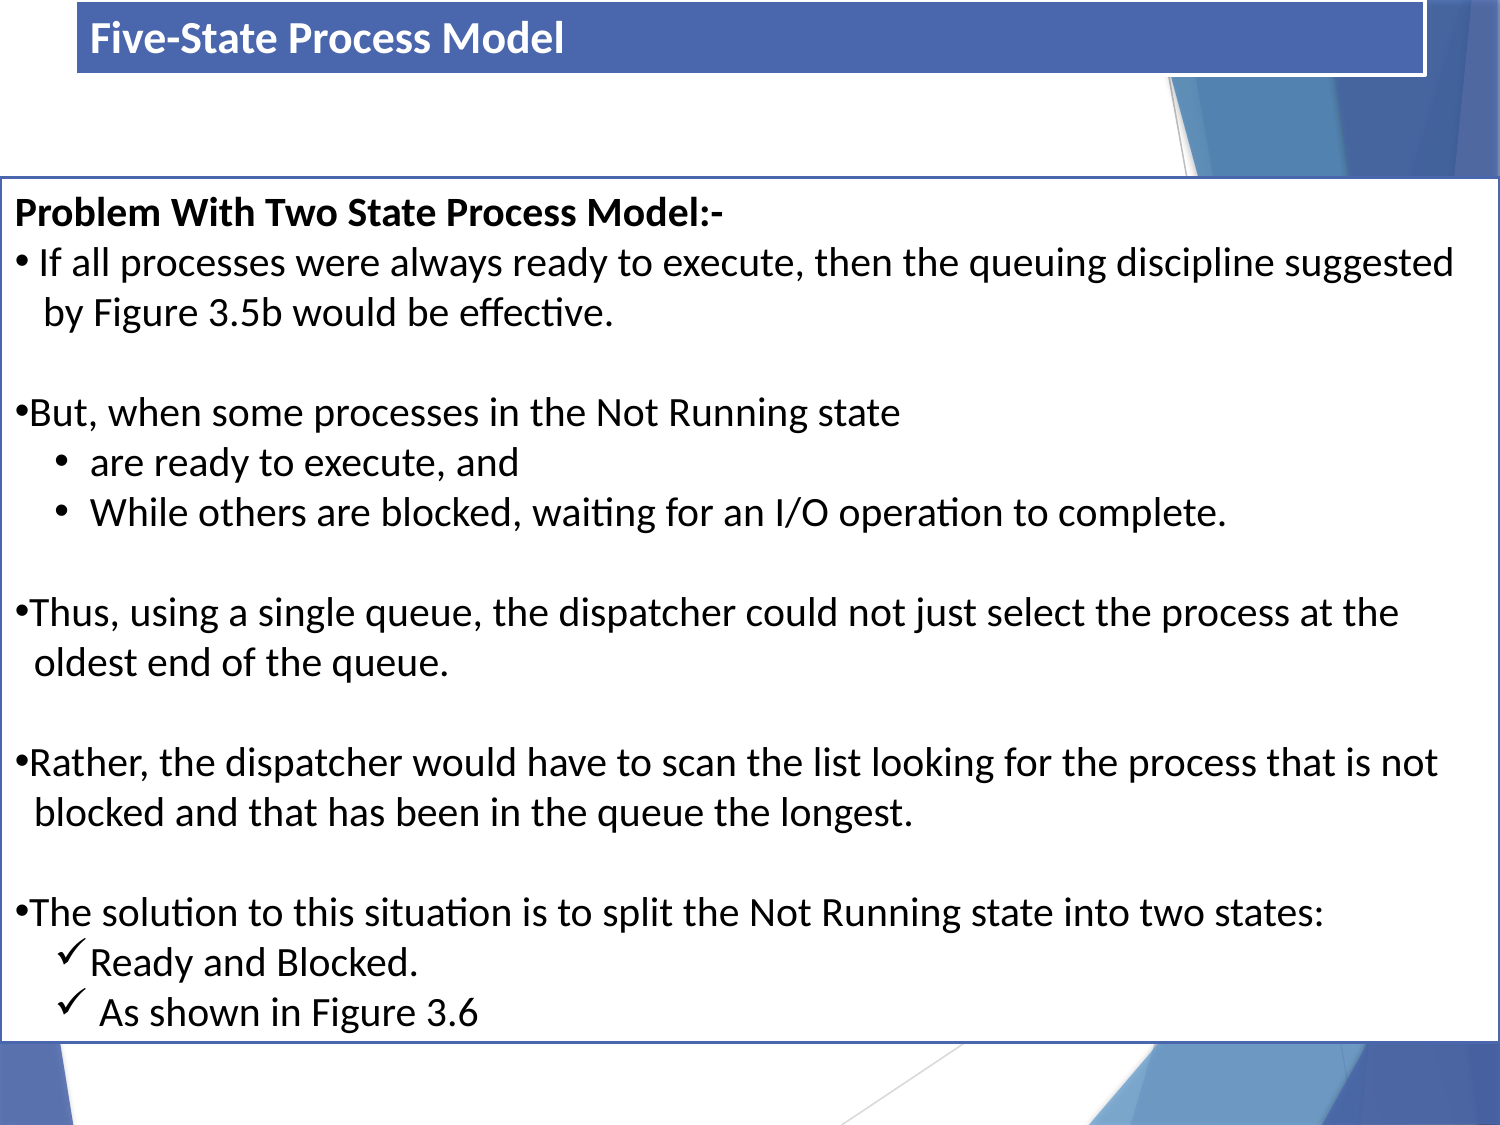

# Five-State Process Model
Problem With Two State Process Model:-
 If all processes were always ready to execute, then the queuing discipline suggested
   by Figure 3.5b would be effective.

But, when some processes in the Not Running state
are ready to execute, and
While others are blocked, waiting for an I/O operation to complete.

Thus, using a single queue, the dispatcher could not just select the process at the
  oldest end of the queue.

Rather, the dispatcher would have to scan the list looking for the process that is not
  blocked and that has been in the queue the longest.

The solution to this situation is to split the Not Running state into two states:
Ready and Blocked.
 As shown in Figure 3.6